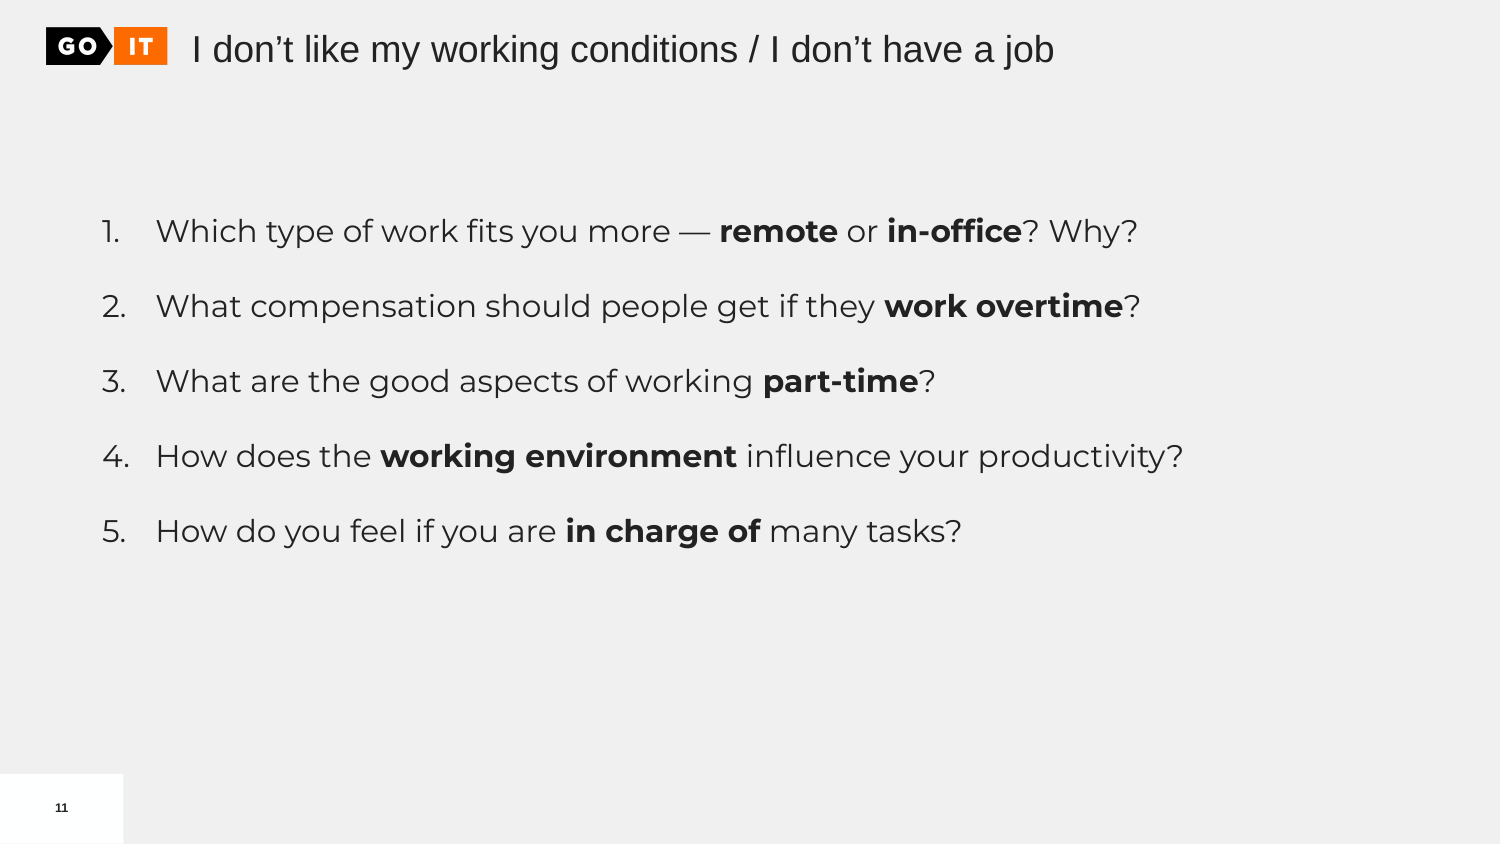

I don’t like my working conditions / I don’t have a job
Which type of work fits you more — remote or in-office? Why?
What compensation should people get if they work overtime?
What are the good aspects of working part-time?
How does the working environment influence your productivity?
How do you feel if you are in charge of many tasks?